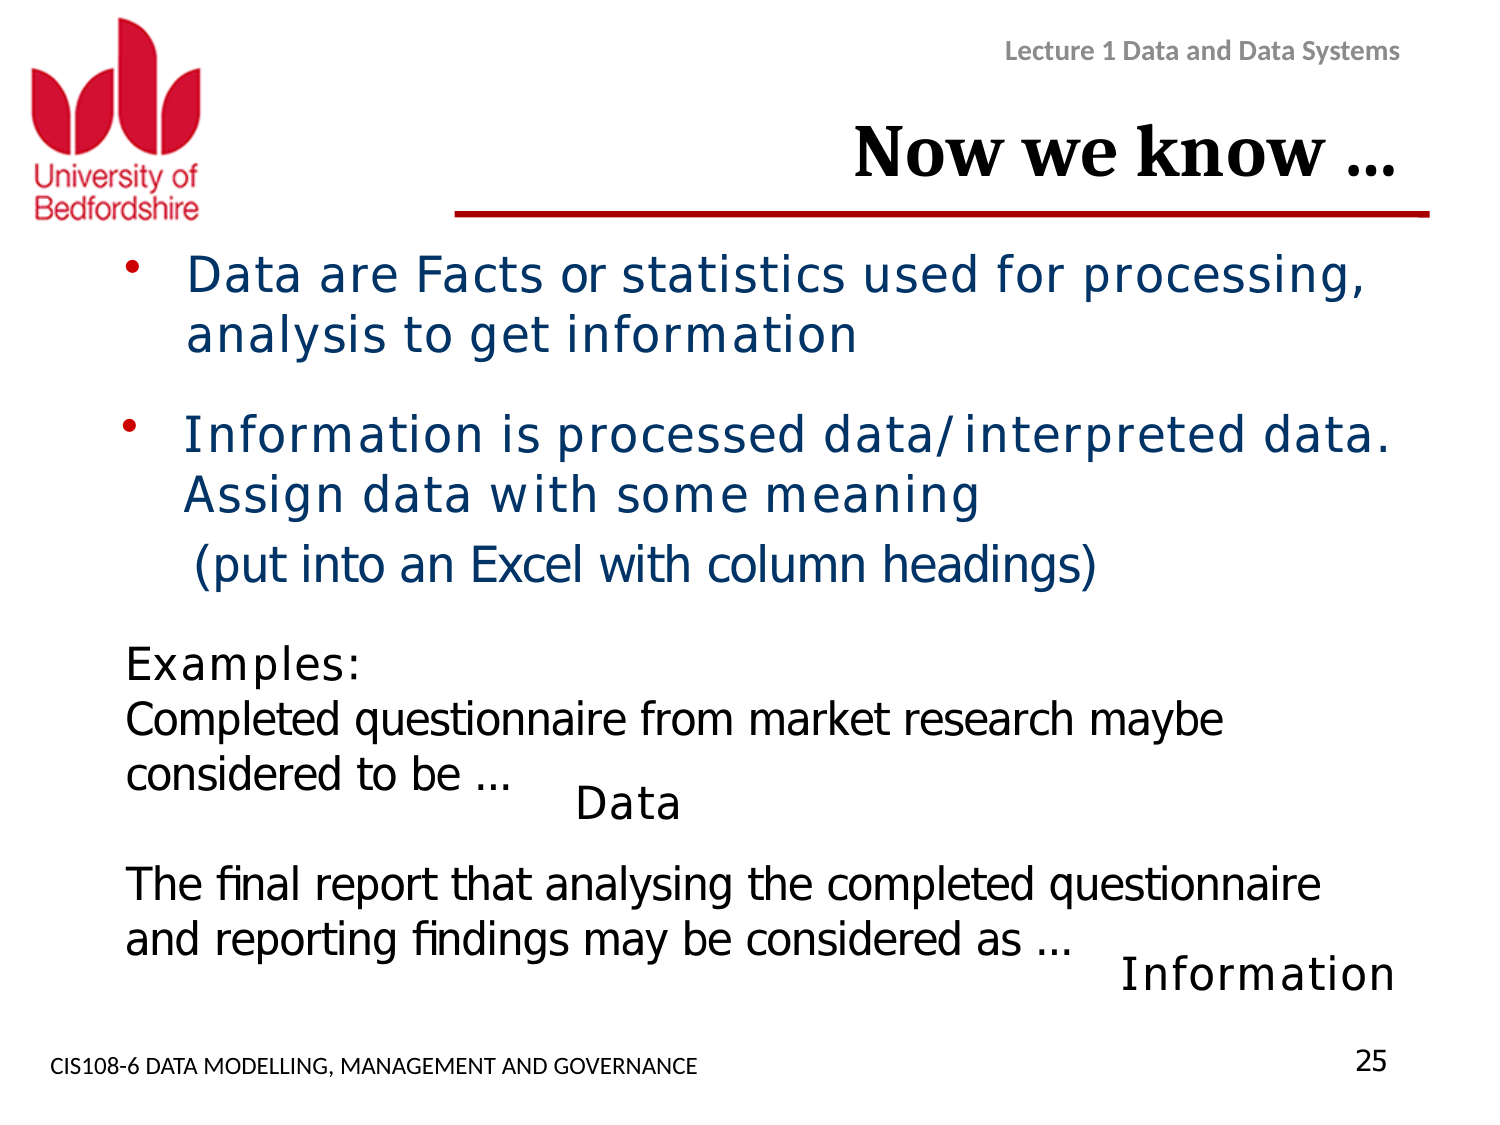

Lecture 1 Data and Data Systems
# Now we know …
Data are Facts or statistics used for processing, analysis to get information

Information is processed data/interpreted data. Assign data with some meaning
     (put into an Excel with column headings)

Examples:
Completed questionnaire from market research maybe considered to be …

The final report that analysing the completed questionnaire and reporting findings may be considered as …
Data
Information
CIS108-6 DATA MODELLING, MANAGEMENT AND GOVERNANCE